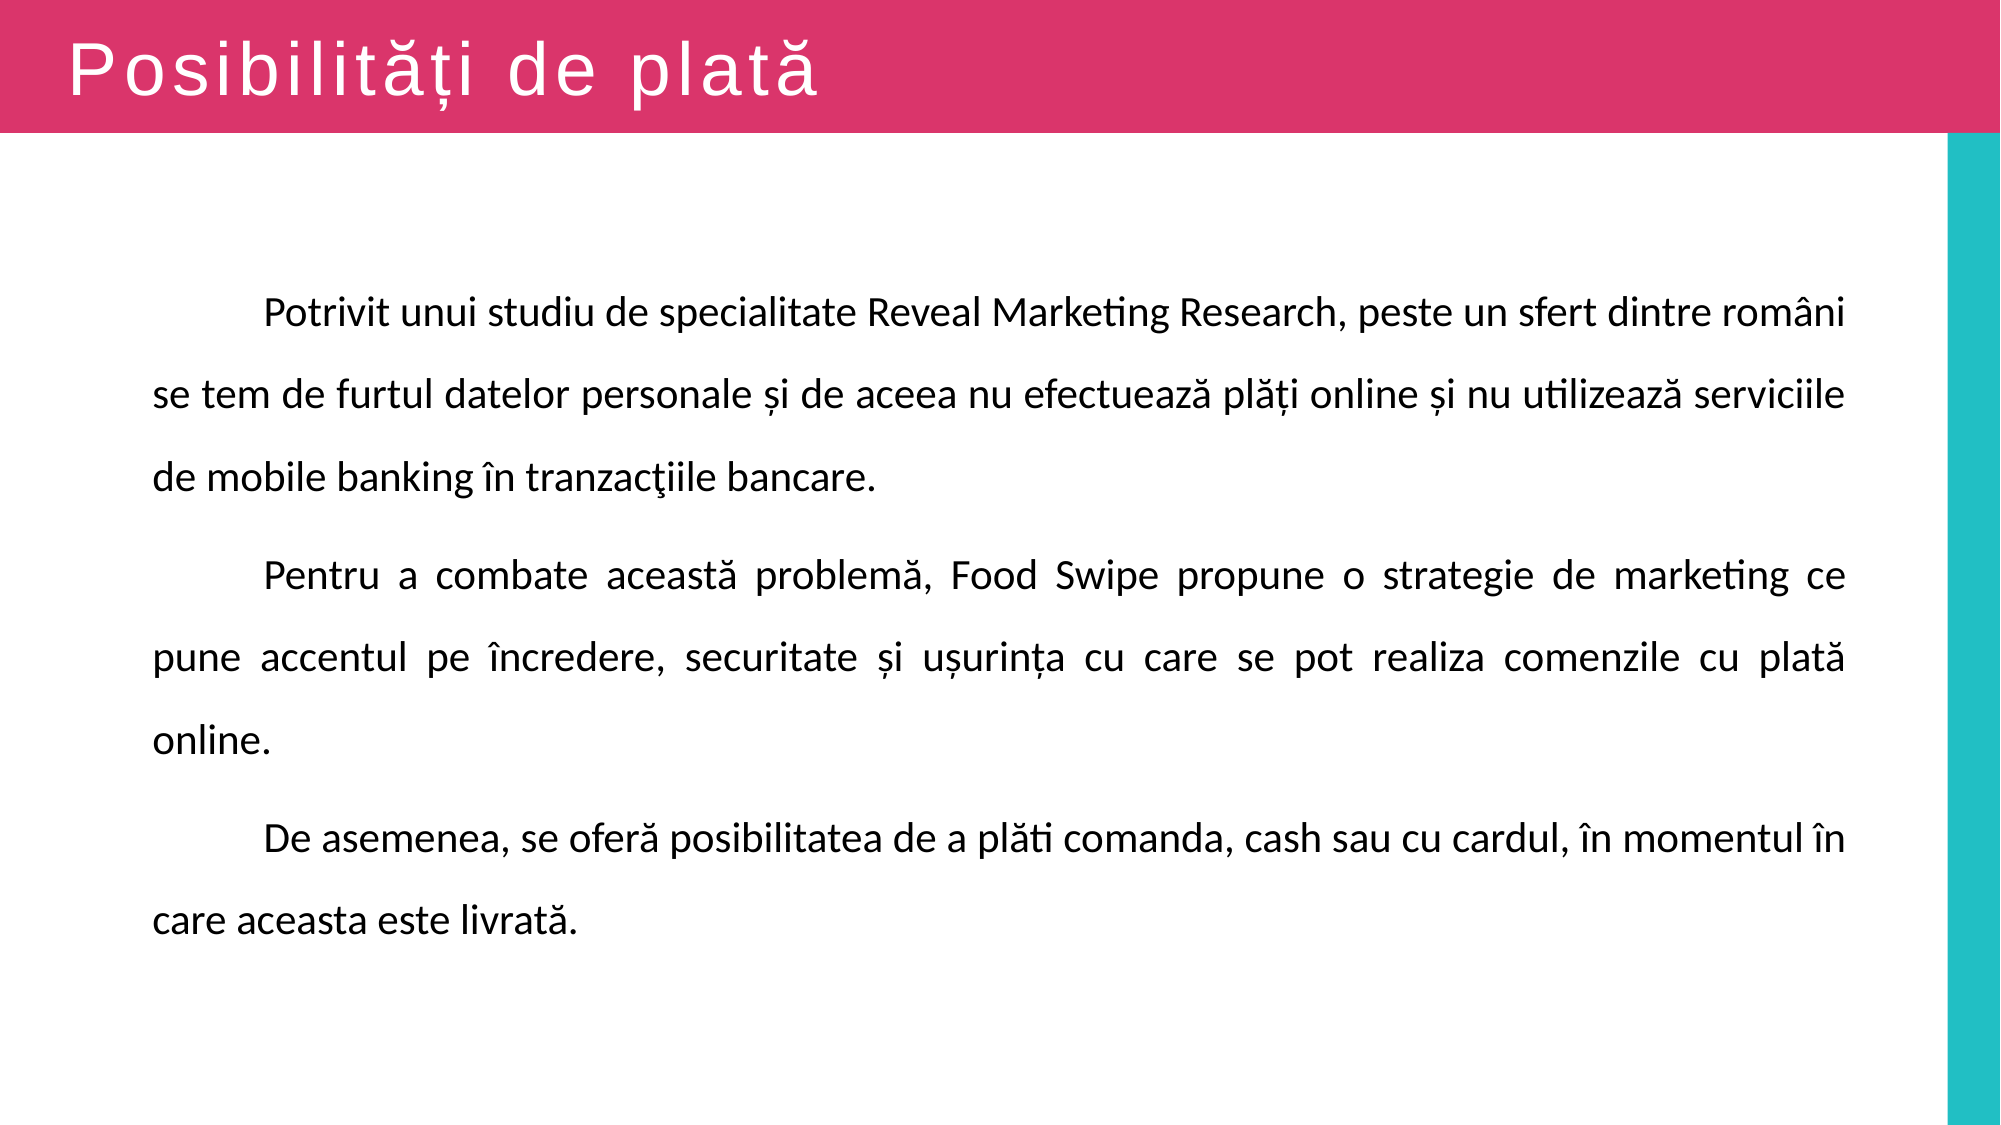

Posibilități de plată
	Potrivit unui studiu de specialitate Reveal Marketing Research, peste un sfert dintre români se tem de furtul datelor personale și de aceea nu efectuează plăți online și nu utilizează serviciile de mobile banking în tranzacţiile bancare.
	Pentru a combate această problemă, Food Swipe propune o strategie de marketing ce pune accentul pe încredere, securitate și ușurința cu care se pot realiza comenzile cu plată online.
	De asemenea, se oferă posibilitatea de a plăti comanda, cash sau cu cardul, în momentul în care aceasta este livrată.